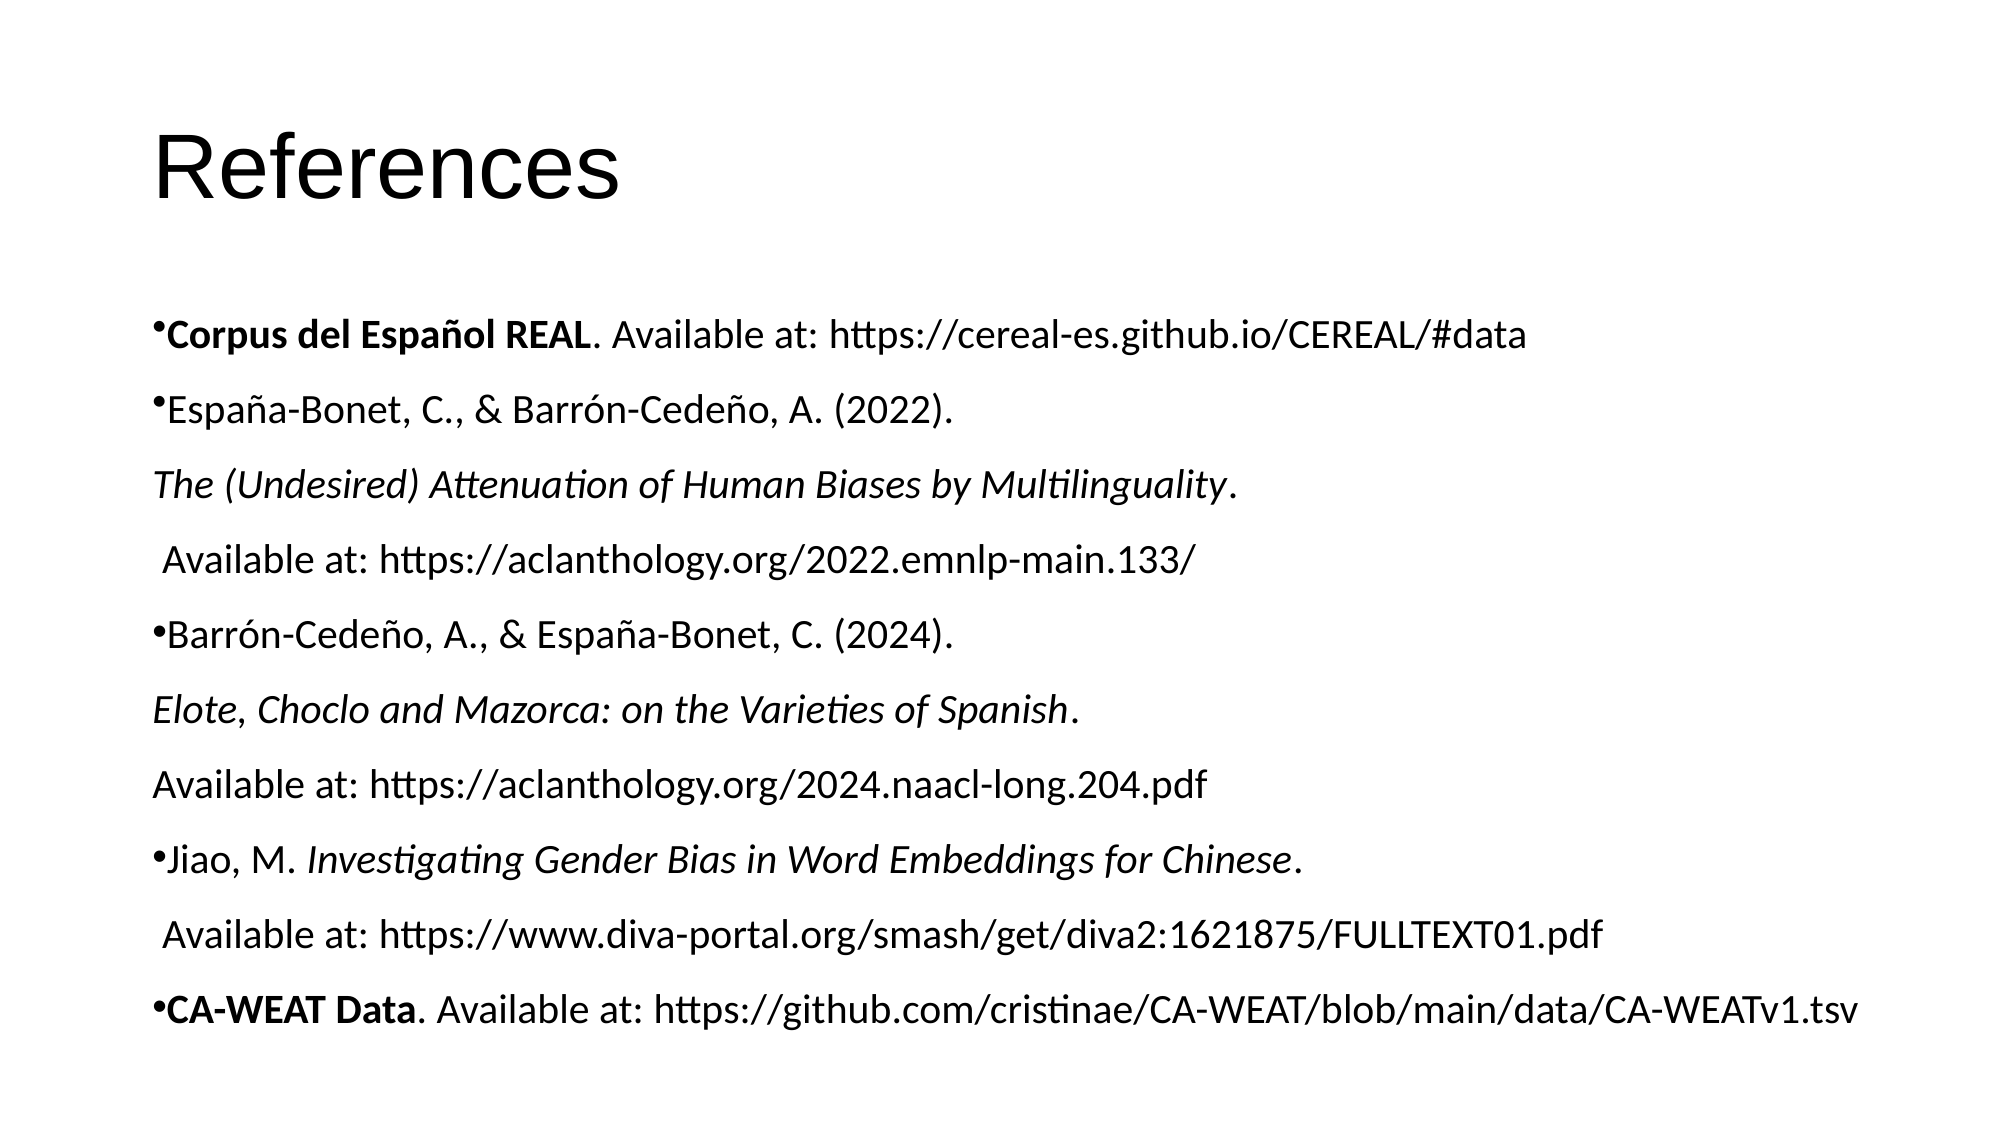

# References
Corpus del Español REAL. Available at: https://cereal-es.github.io/CEREAL/#data
España-Bonet, C., & Barrón-Cedeño, A. (2022).
The (Undesired) Attenuation of Human Biases by Multilinguality.
 Available at: https://aclanthology.org/2022.emnlp-main.133/
Barrón-Cedeño, A., & España-Bonet, C. (2024).
Elote, Choclo and Mazorca: on the Varieties of Spanish.
Available at: https://aclanthology.org/2024.naacl-long.204.pdf
Jiao, M. Investigating Gender Bias in Word Embeddings for Chinese.
 Available at: https://www.diva-portal.org/smash/get/diva2:1621875/FULLTEXT01.pdf
CA-WEAT Data. Available at: https://github.com/cristinae/CA-WEAT/blob/main/data/CA-WEATv1.tsv